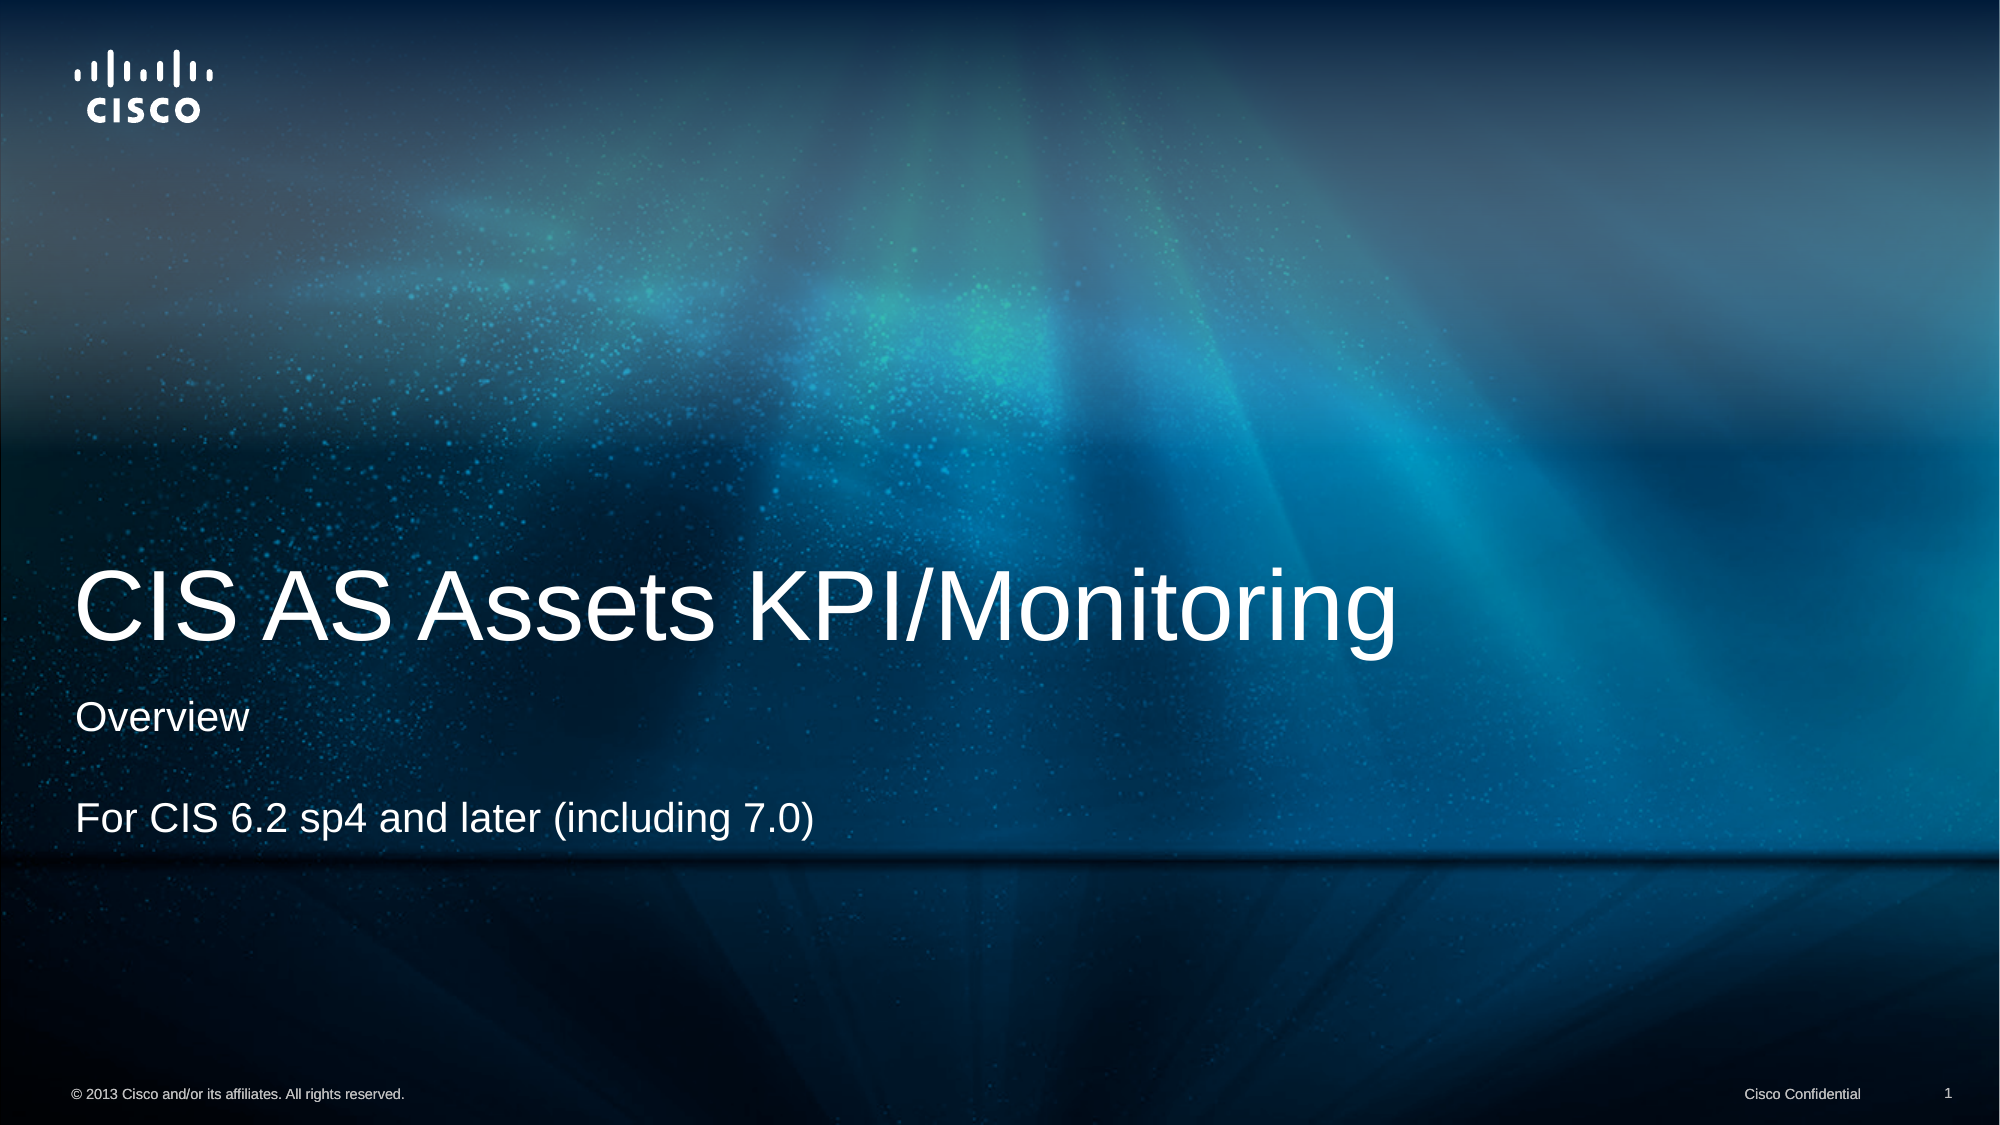

# CIS AS Assets KPI/Monitoring
Overview
For CIS 6.2 sp4 and later (including 7.0)